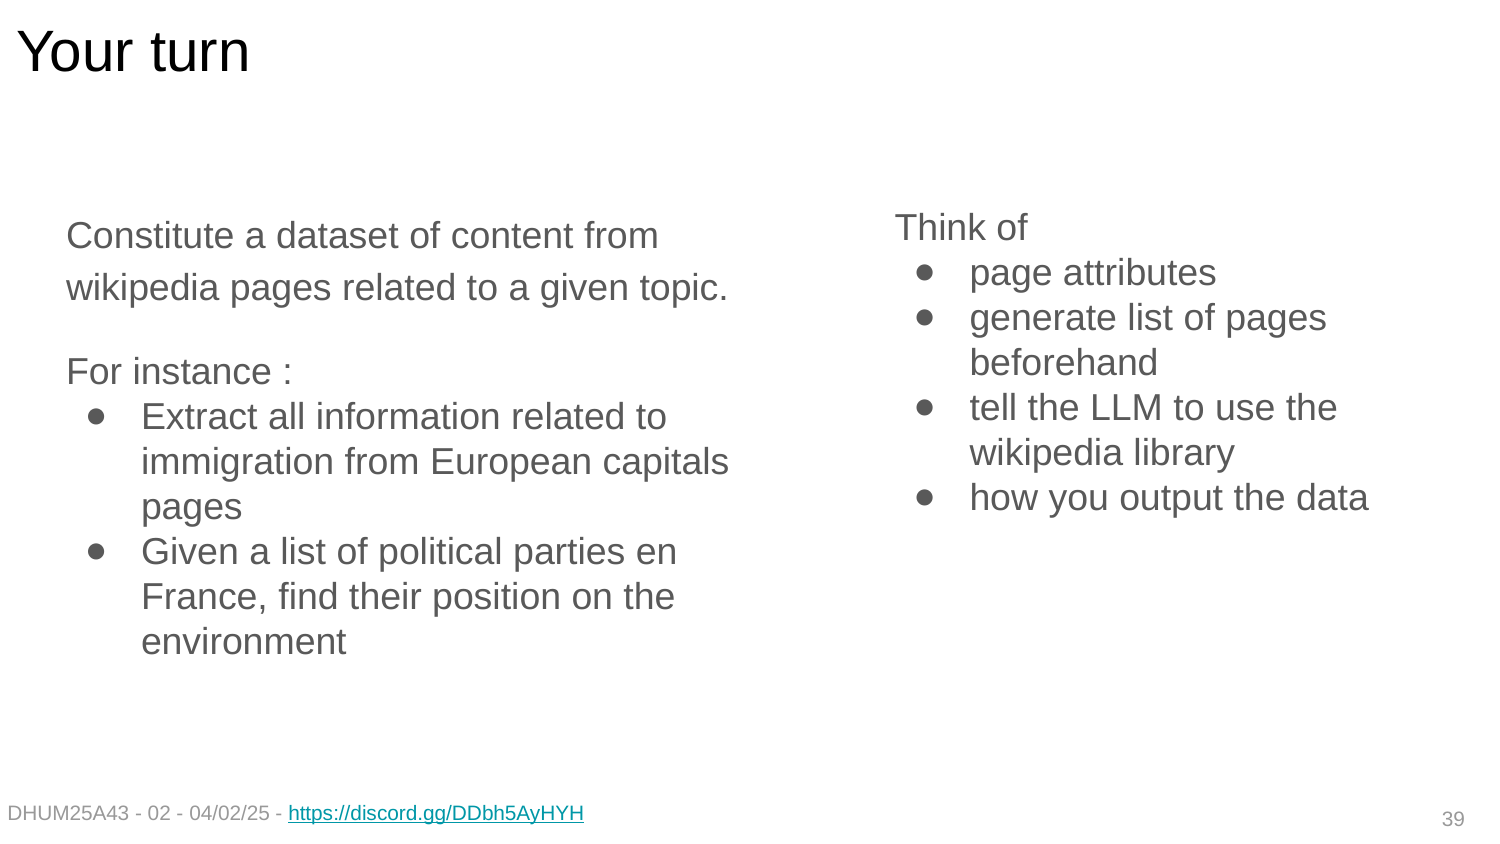

# Your turn
Think of
page attributes
generate list of pages beforehand
tell the LLM to use the wikipedia library
how you output the data
Constitute a dataset of content from wikipedia pages related to a given topic.
For instance :
Extract all information related to immigration from European capitals pages
Given a list of political parties en France, find their position on the environment